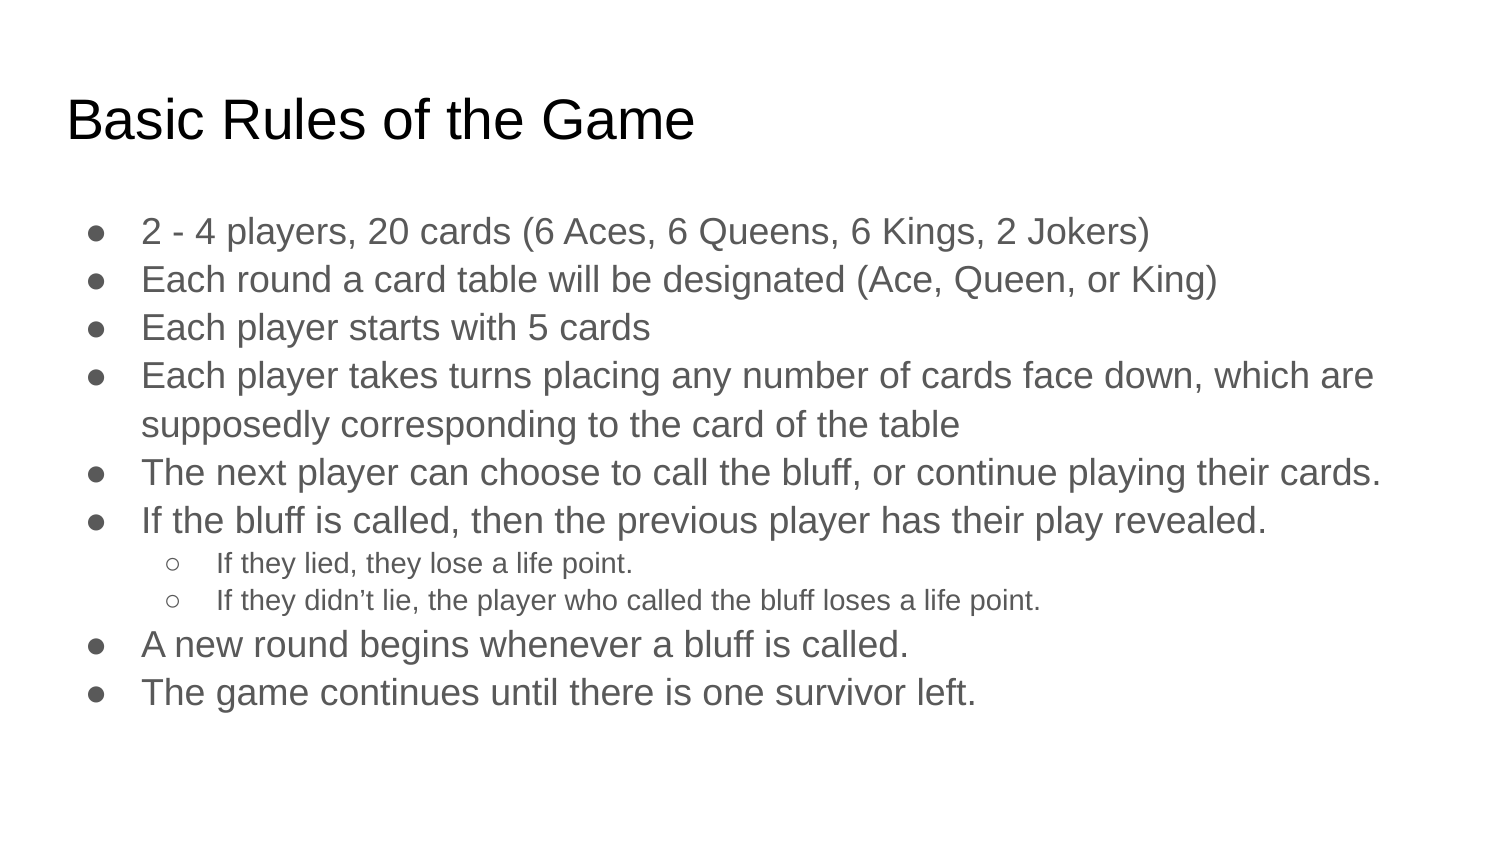

# Basic Rules of the Game
2 - 4 players, 20 cards (6 Aces, 6 Queens, 6 Kings, 2 Jokers)
Each round a card table will be designated (Ace, Queen, or King)
Each player starts with 5 cards
Each player takes turns placing any number of cards face down, which are supposedly corresponding to the card of the table
The next player can choose to call the bluff, or continue playing their cards.
If the bluff is called, then the previous player has their play revealed.
If they lied, they lose a life point.
If they didn’t lie, the player who called the bluff loses a life point.
A new round begins whenever a bluff is called.
The game continues until there is one survivor left.